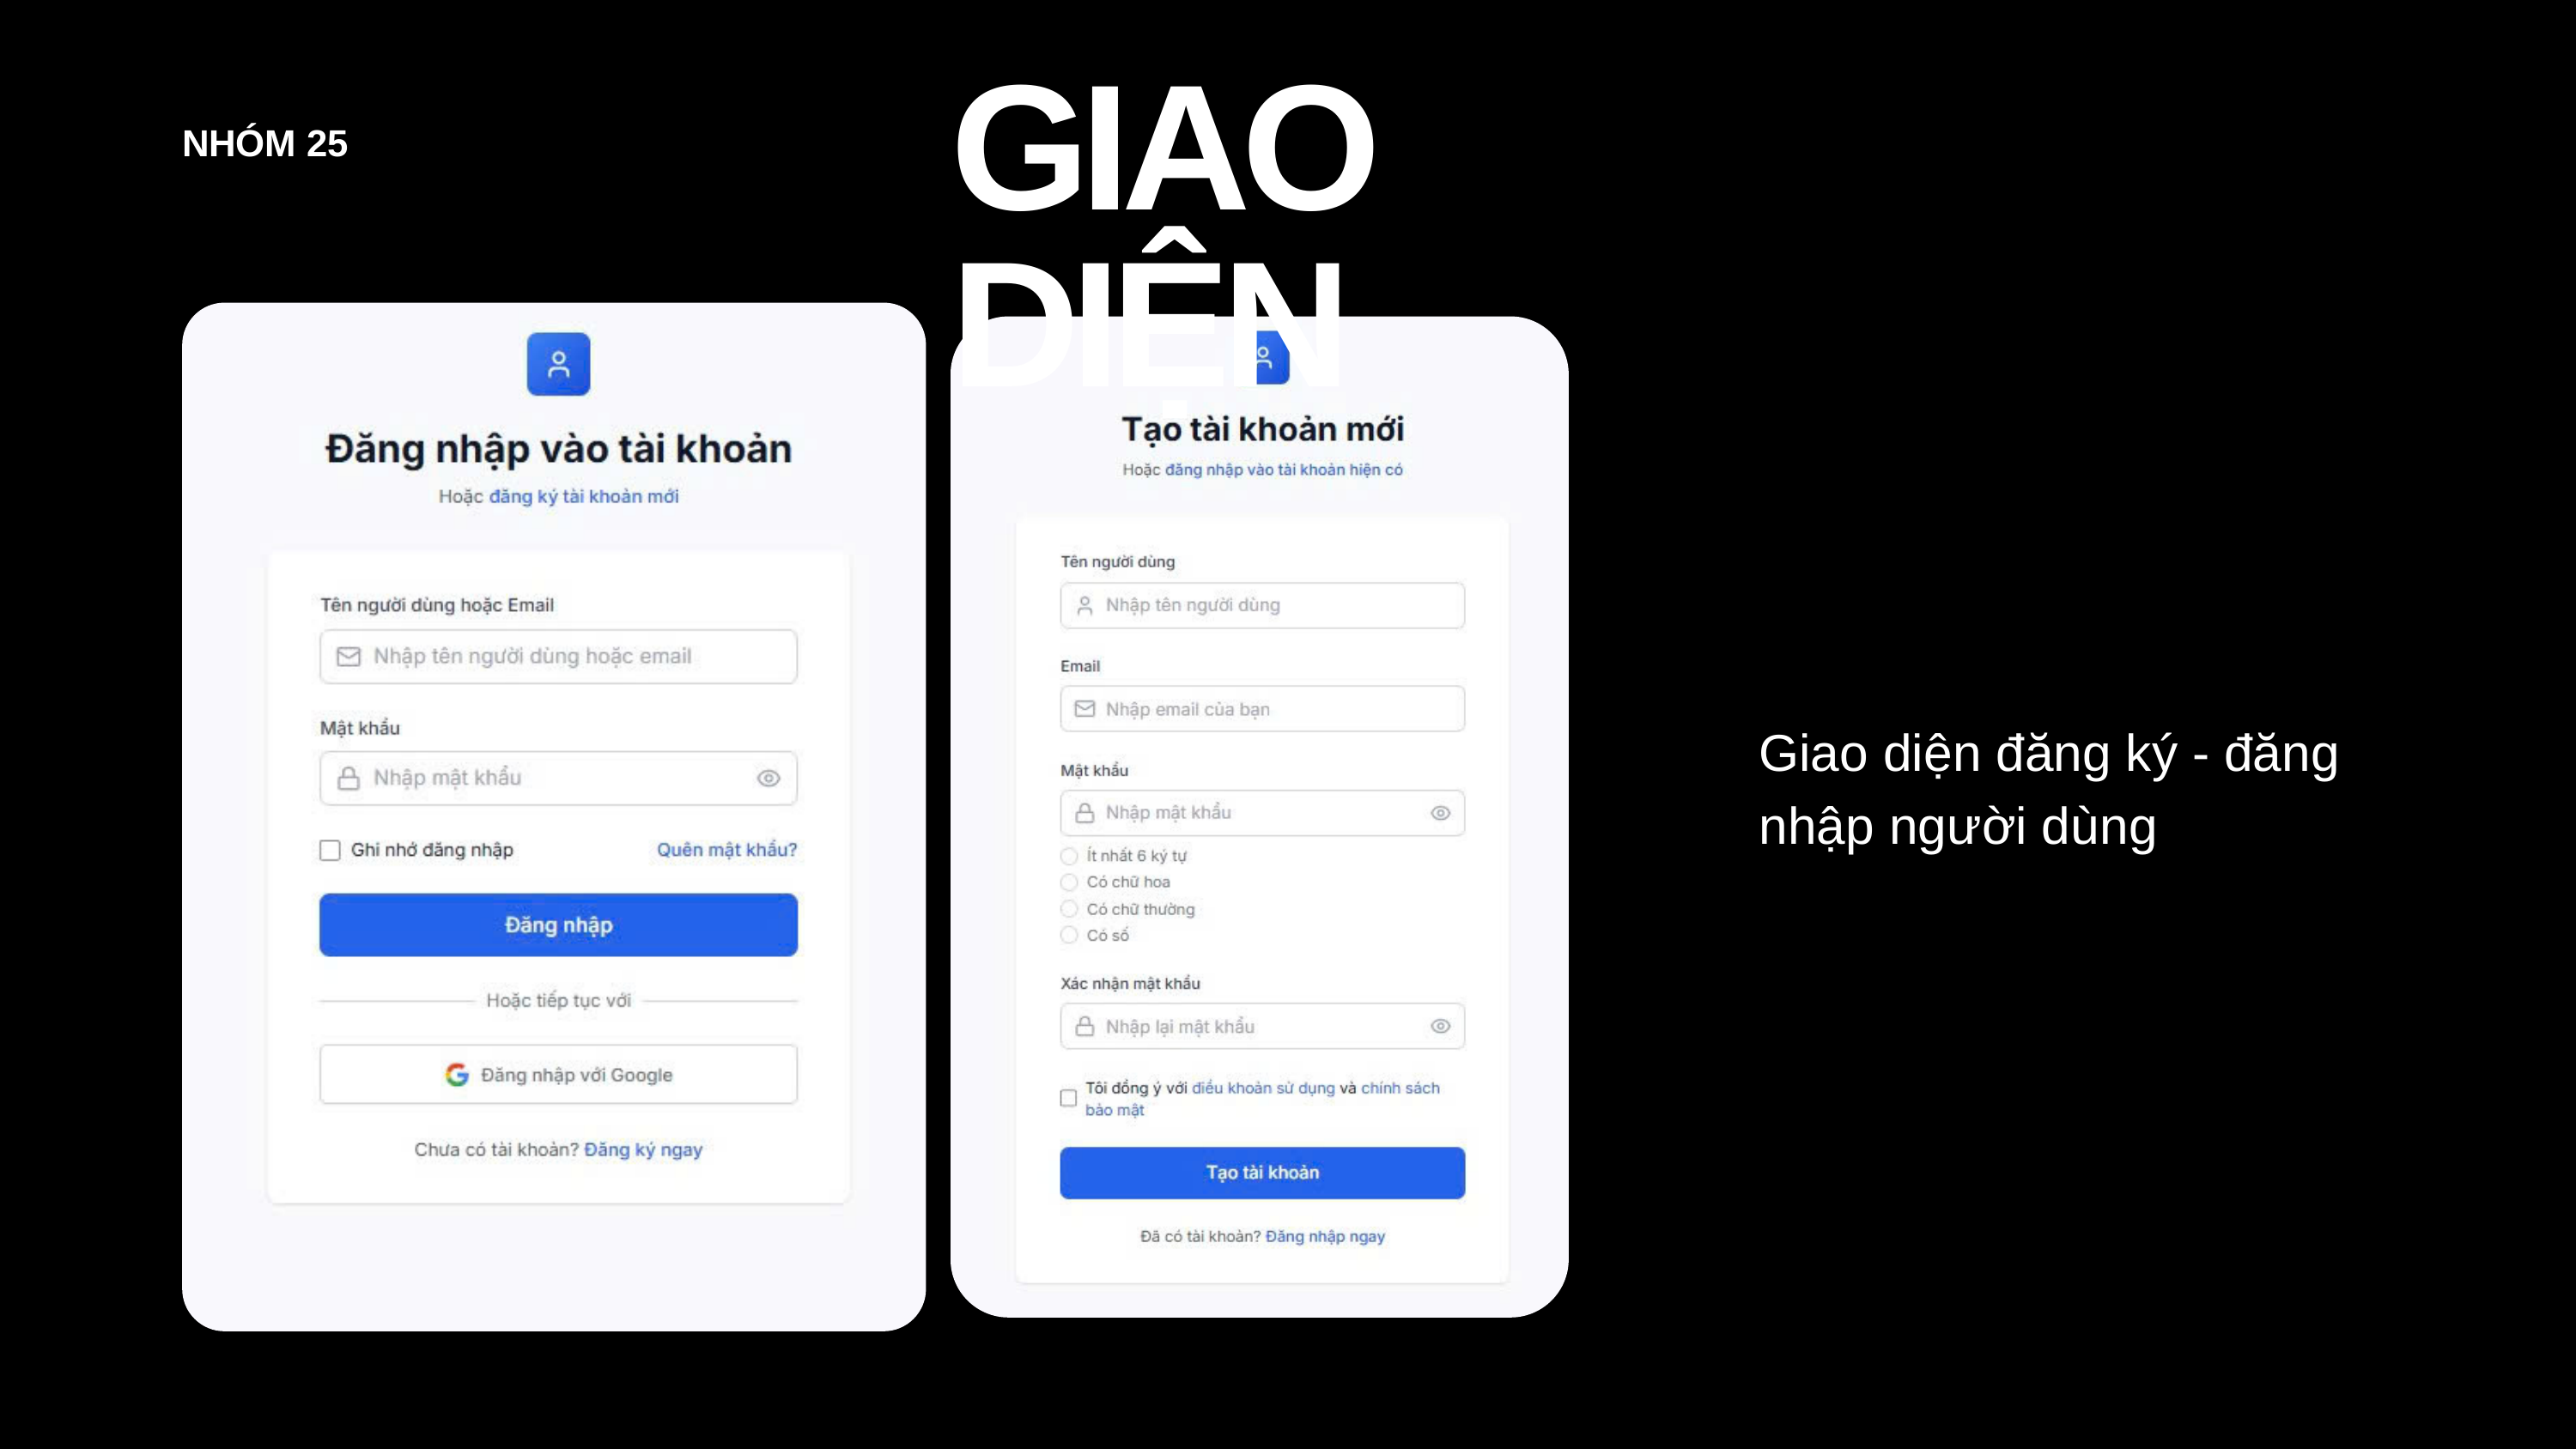

GIAO DIỆN
NHÓM 25

Giao diện đăng ký - đăng nhập người dùng